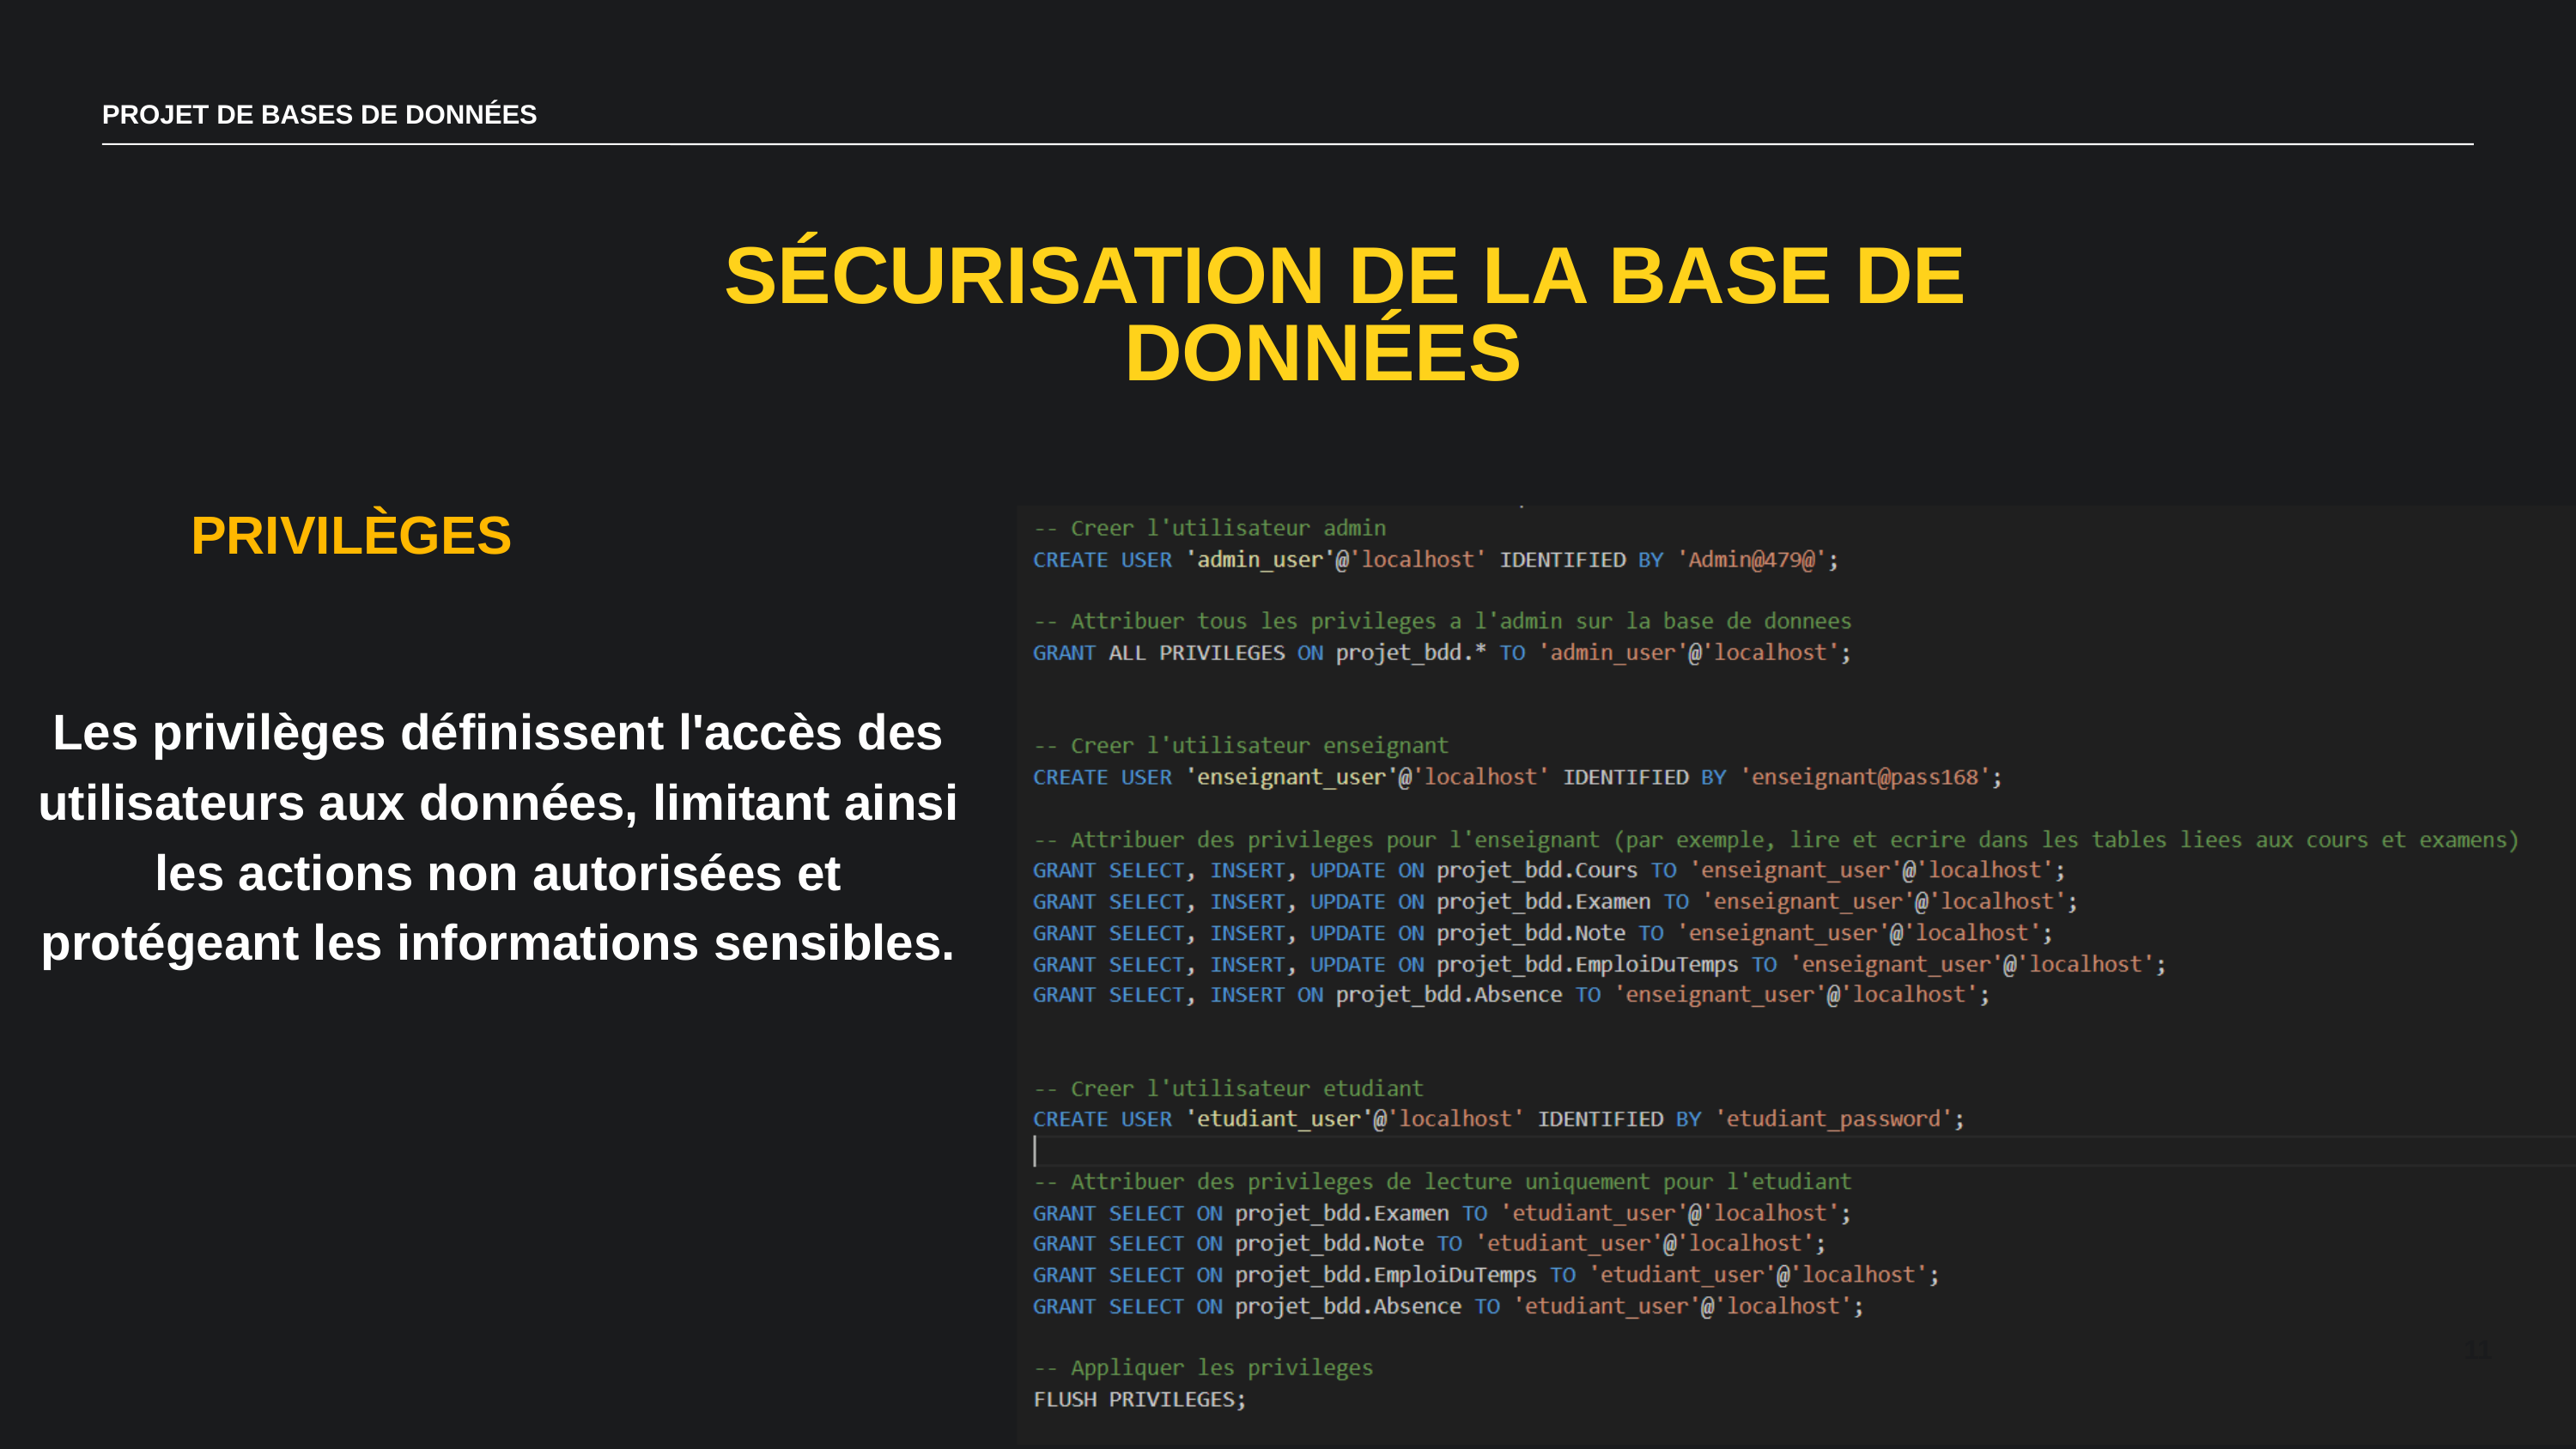

PROJET DE BASES DE DONNÉES

SÉCURISATION DE LA BASE DE DONNÉES

PRIVILÈGES
Les privilèges définissent l'accès des utilisateurs aux données, limitant ainsi les actions non autorisées et protégeant les informations sensibles.

11